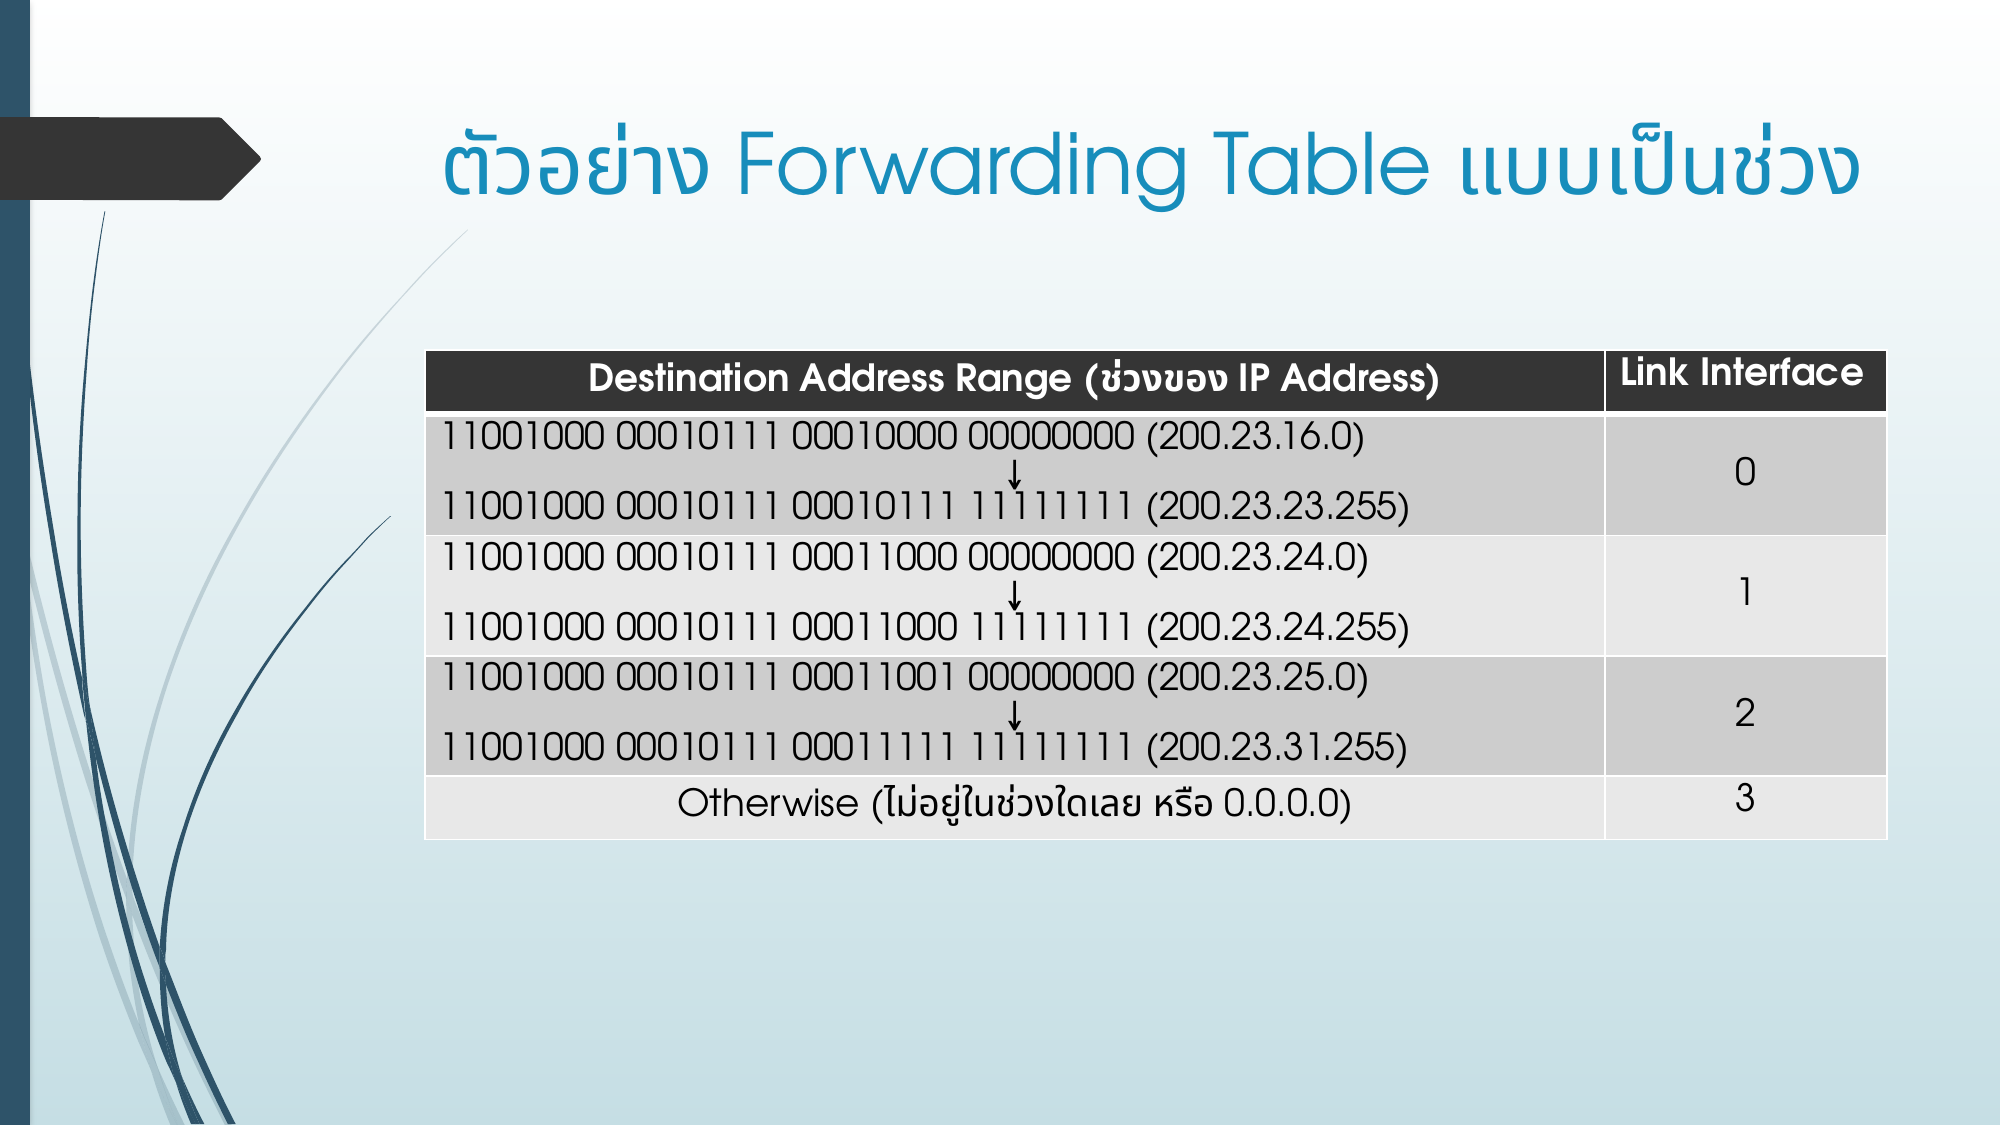

# ตัวอย่าง Forwarding Table แบบเป็นช่วง
| Destination Address Range (ช่วงของ IP Address) | Link Interface |
| --- | --- |
| 11001000 00010111 00010000 00000000 (200.23.16.0) ↓ 11001000 00010111 00010111 11111111 (200.23.23.255) | 0 |
| 11001000 00010111 00011000 00000000 (200.23.24.0) ↓ 11001000 00010111 00011000 11111111 (200.23.24.255) | 1 |
| 11001000 00010111 00011001 00000000 (200.23.25.0) ↓ 11001000 00010111 00011111 11111111 (200.23.31.255) | 2 |
| Otherwise (ไม่อยู่ในช่วงใดเลย หรือ 0.0.0.0) | 3 |